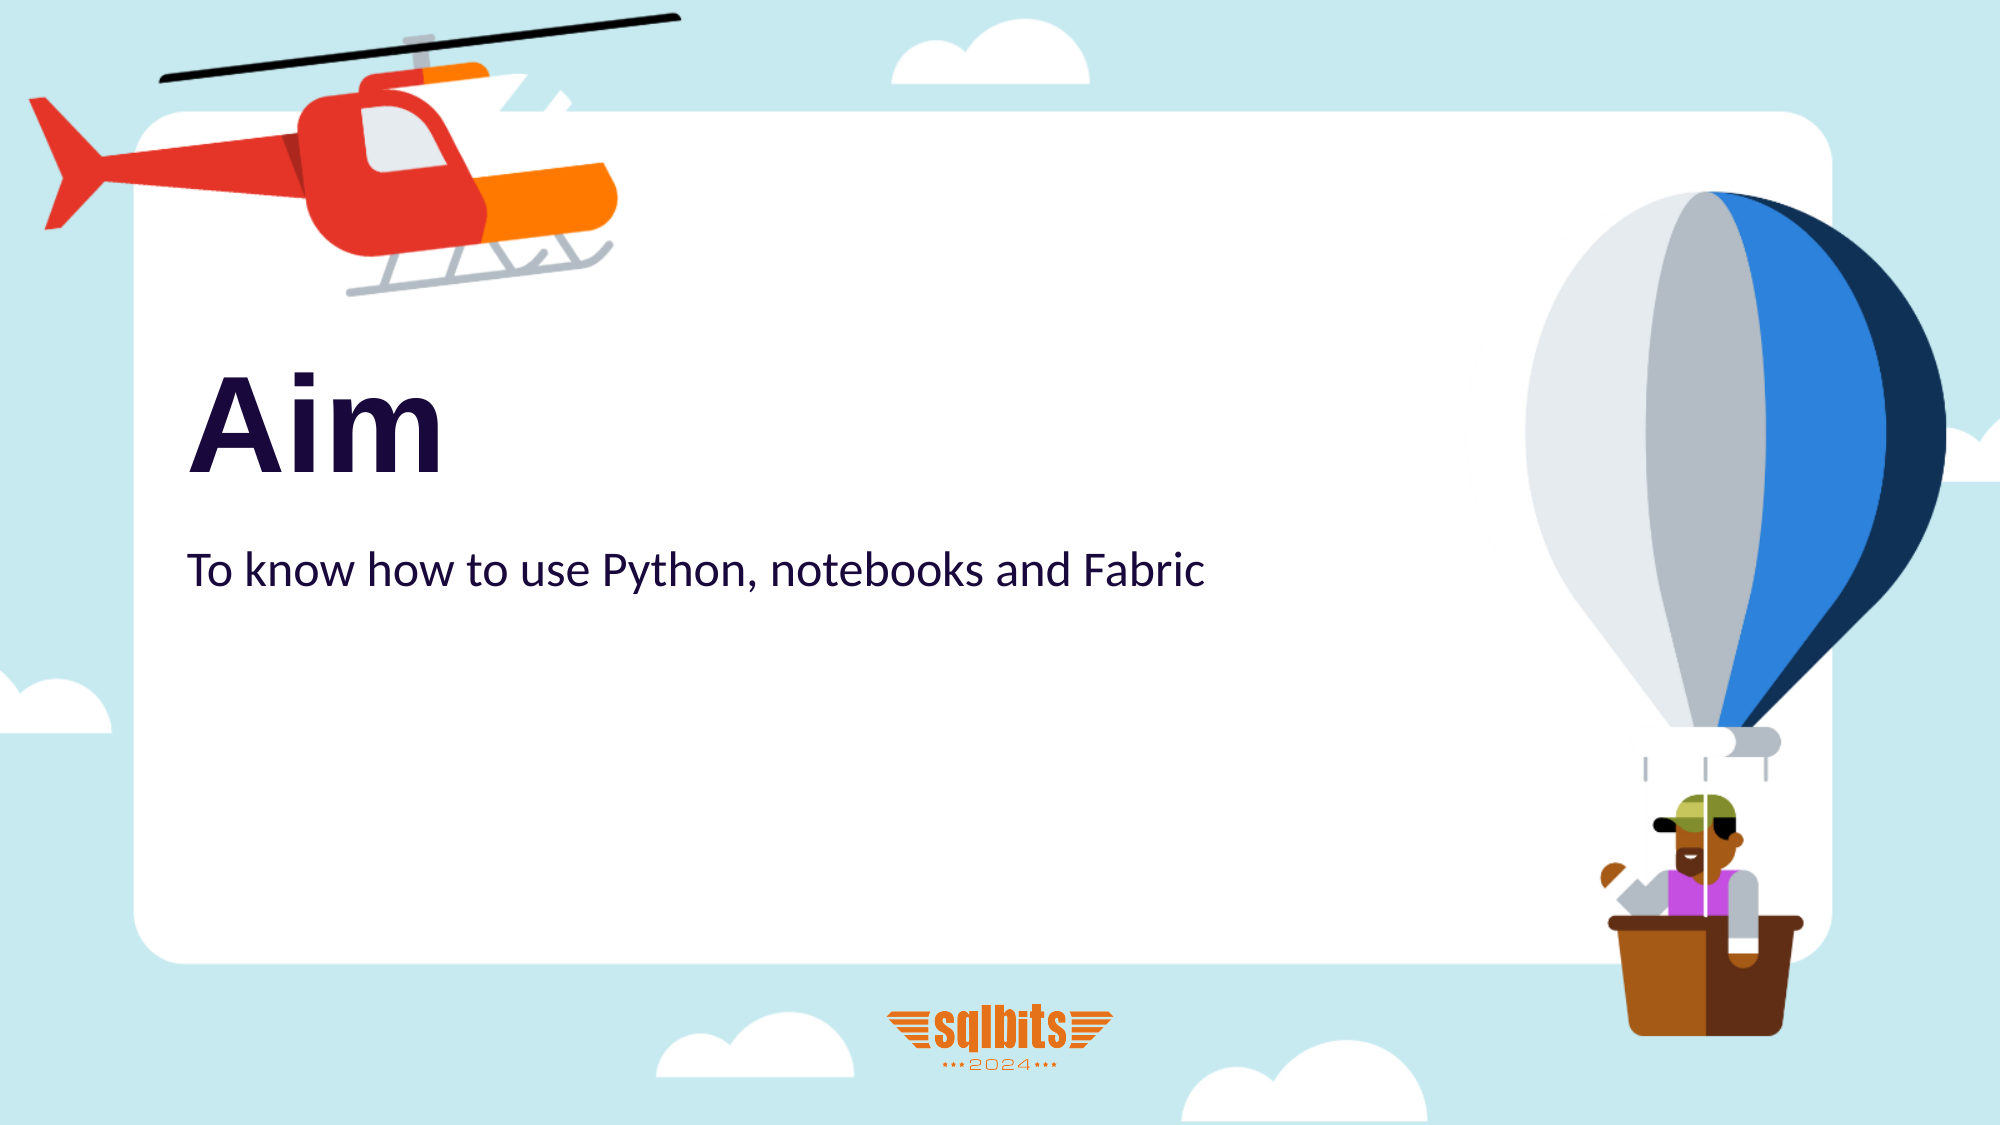

# Aim
To know how to use Python, notebooks and Fabric